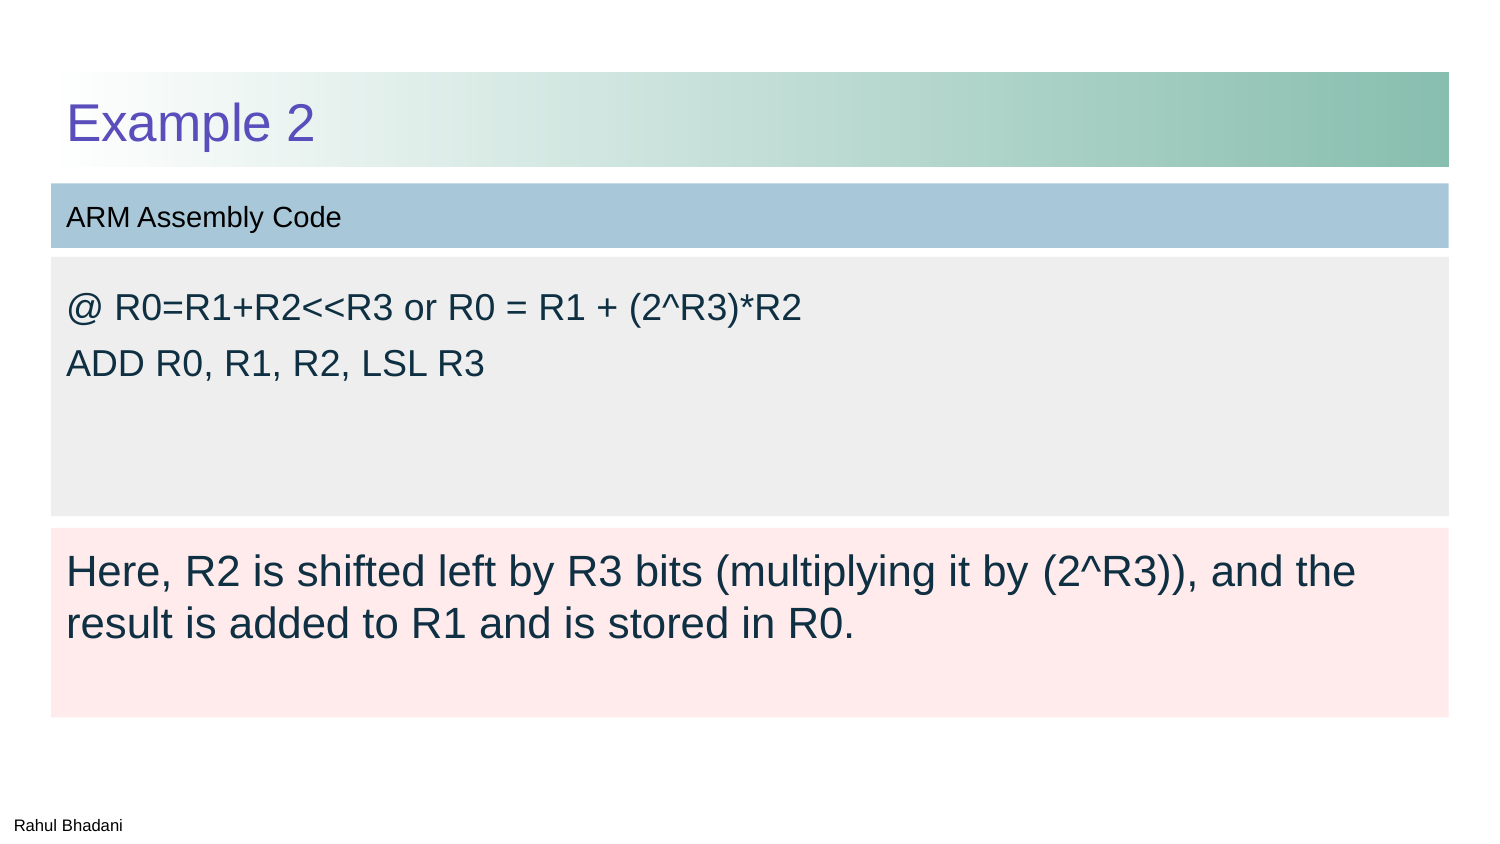

# Example 2
@ R0=R1+R2<<R3 or R0 = R1 + (2^R3)*R2
ADD R0, R1, R2, LSL R3
Here, R2 is shifted left by R3 bits (multiplying it by (2^R3)), and the result is added to R1 and is stored in R0.